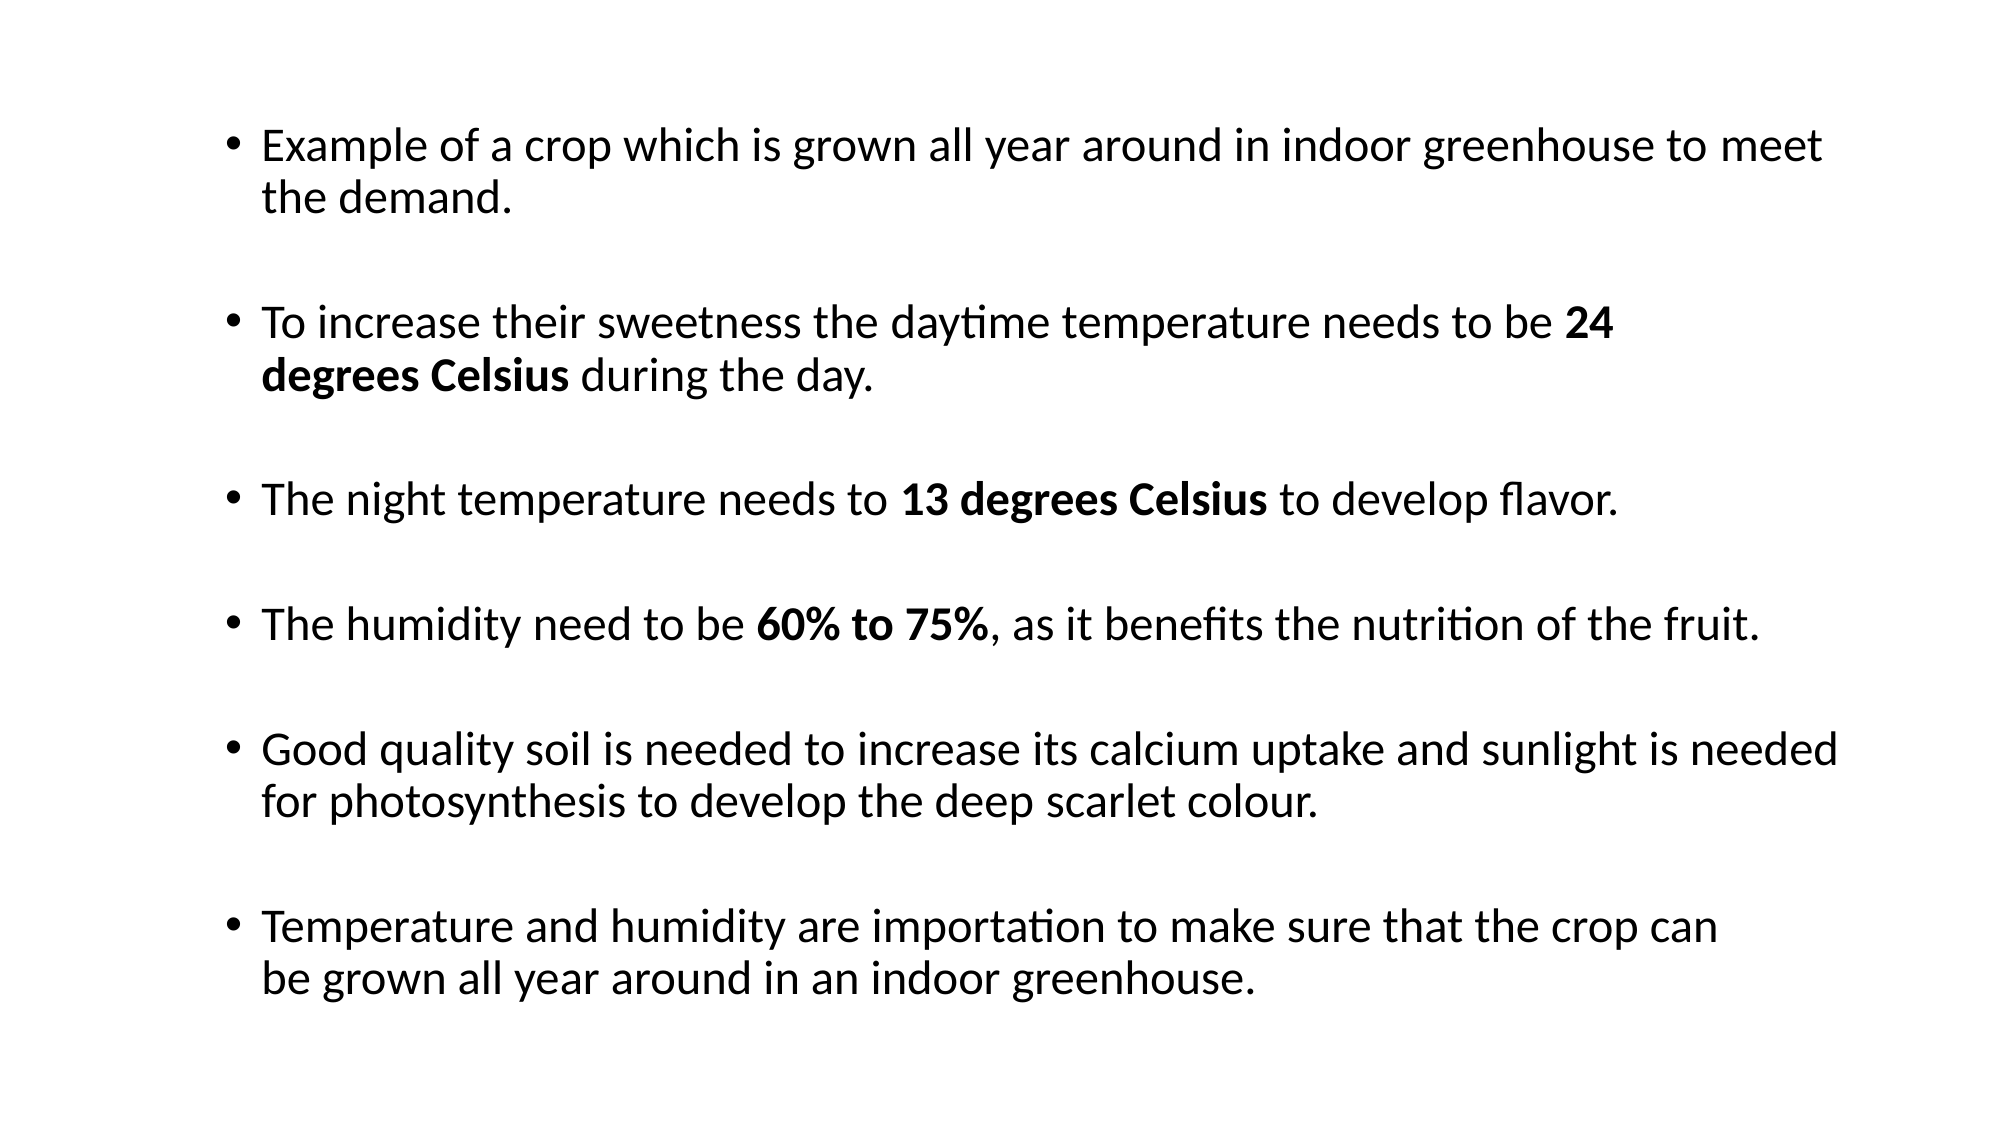

Example of a crop which is grown all year around in indoor greenhouse to meet the demand.

To increase their sweetness the daytime temperature needs to be 24 degrees Celsius during the day.

The night temperature needs to 13 degrees Celsius to develop flavor.

The humidity need to be 60% to 75%, as it benefits the nutrition of the fruit.

Good quality soil is needed to increase its calcium uptake and sunlight is needed for photosynthesis to develop the deep scarlet colour.

Temperature and humidity are importation to make sure that the crop can be grown all year around in an indoor greenhouse.